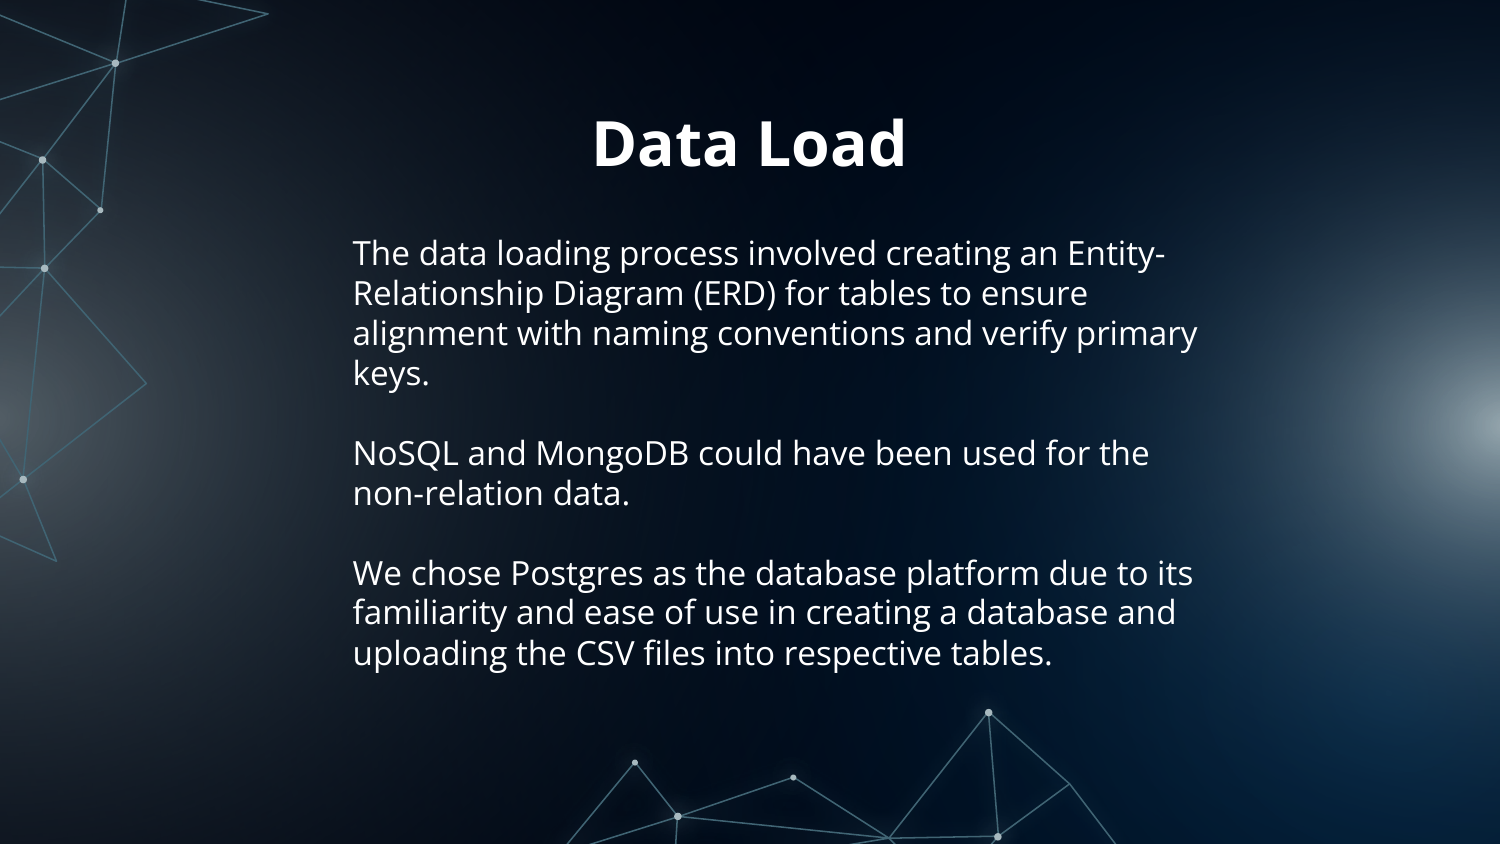

# Data Load
The data loading process involved creating an Entity-Relationship Diagram (ERD) for tables to ensure alignment with naming conventions and verify primary keys.

NoSQL and MongoDB could have been used for the non-relation data.

We chose Postgres as the database platform due to its familiarity and ease of use in creating a database and uploading the CSV files into respective tables.